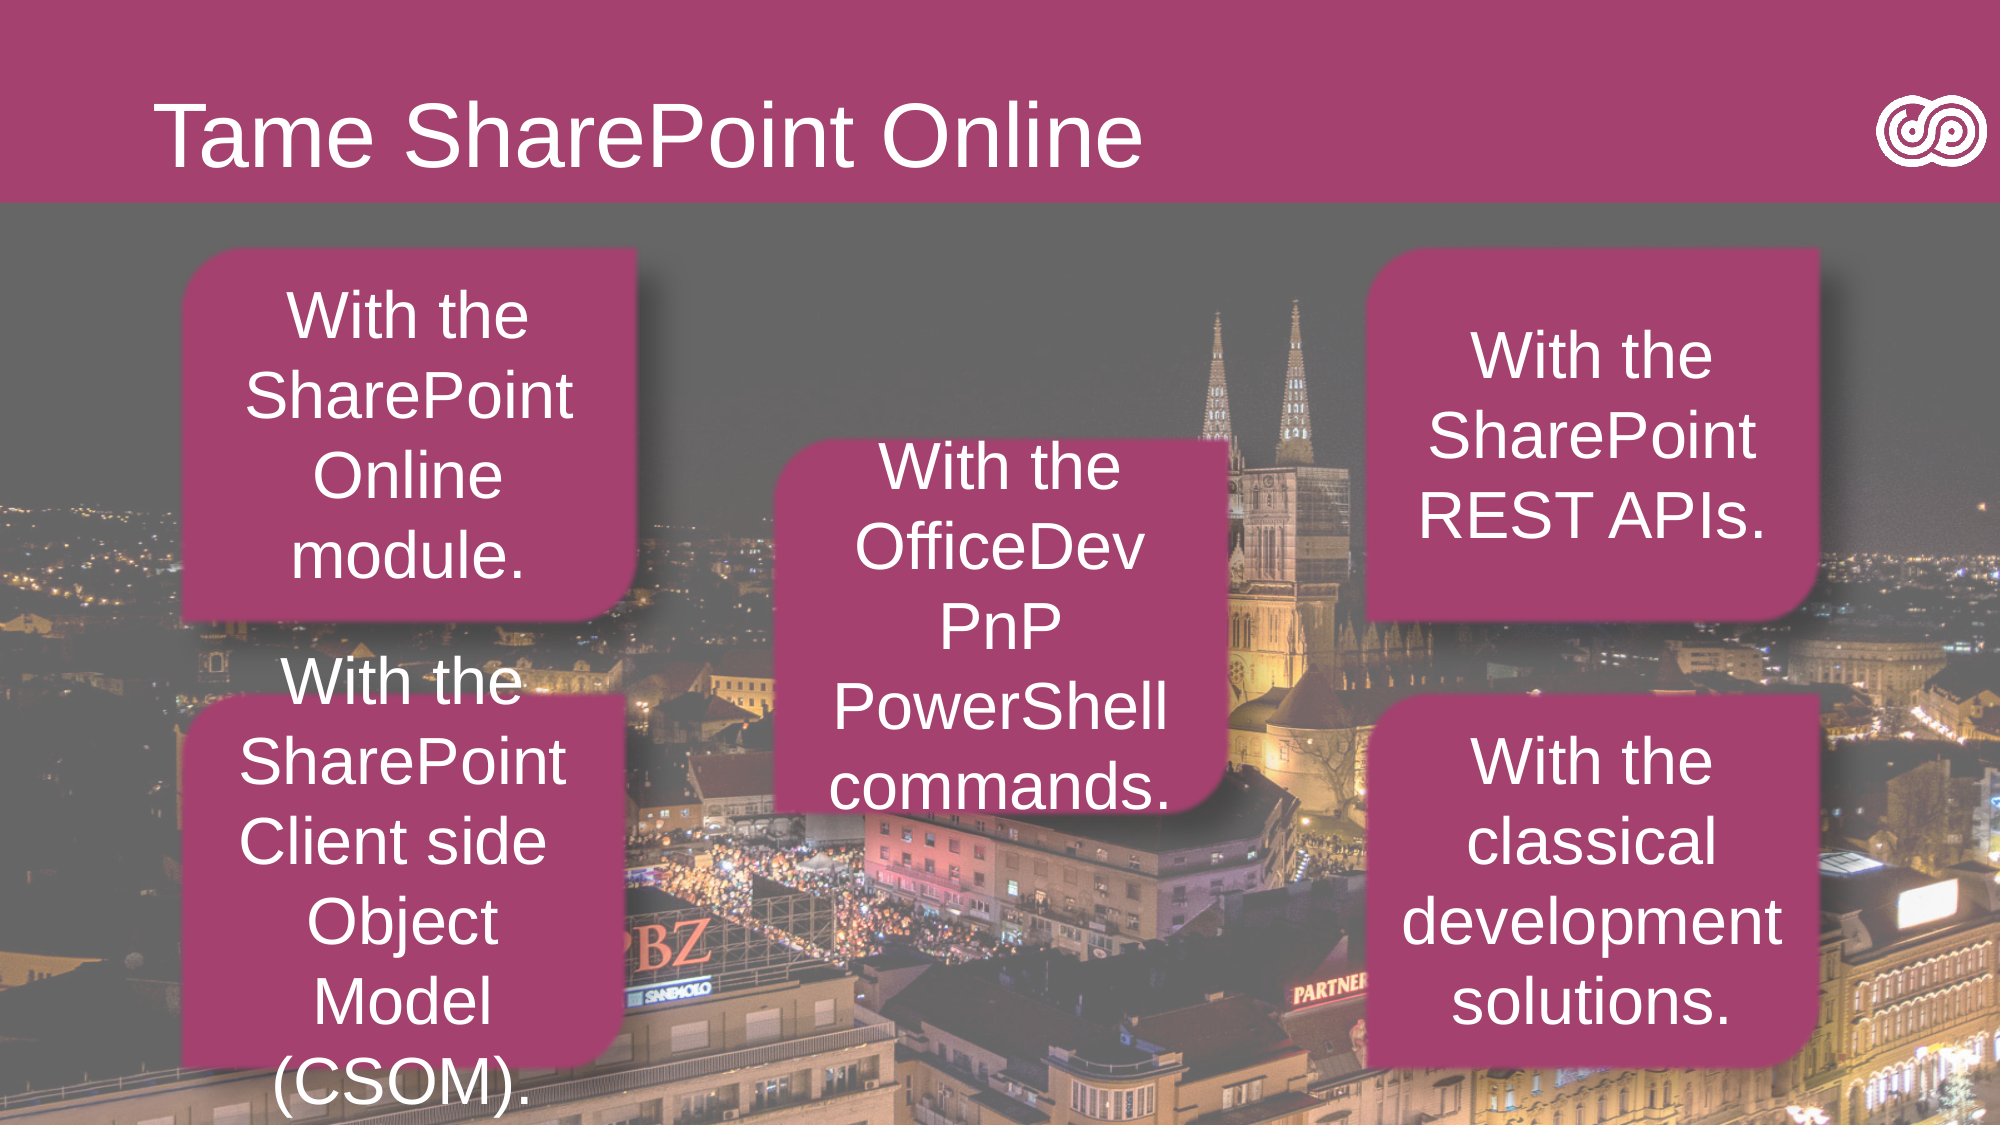

# Tame SharePoint Online
With the SharePoint Online module.
With the SharePoint REST APIs.
With the OfficeDev PnP PowerShell commands.
With the SharePoint Client side  Object Model (CSOM).
With the classical development solutions.